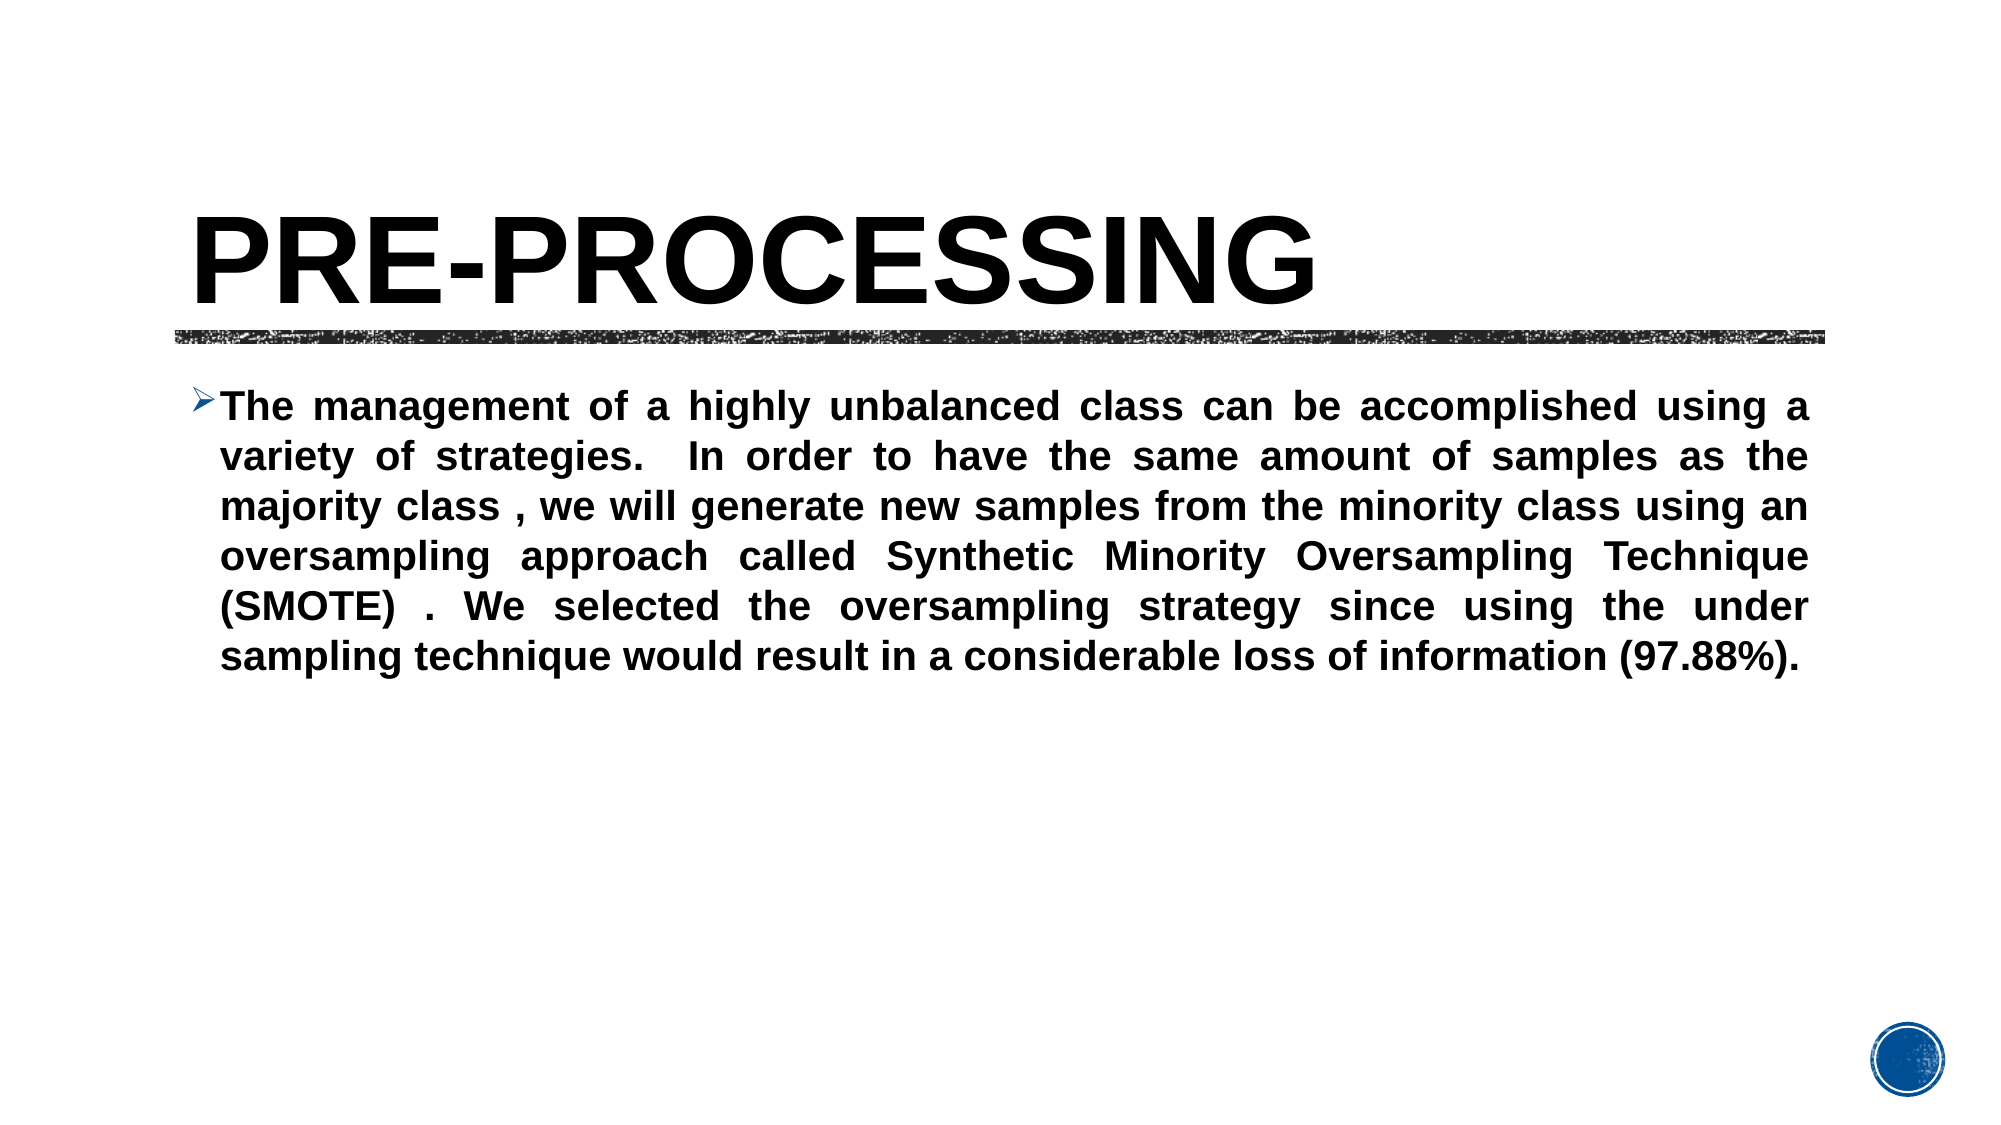

PRE-PROCESSING

The management of a highly unbalanced class can be accomplished using a variety of strategies.   In order to have the same amount of samples as the majority class , we will generate new samples from the minority class using an oversampling approach called Synthetic Minority Oversampling Technique (SMOTE) . We selected the oversampling strategy since using the under sampling technique would result in a considerable loss of information (97.88%).